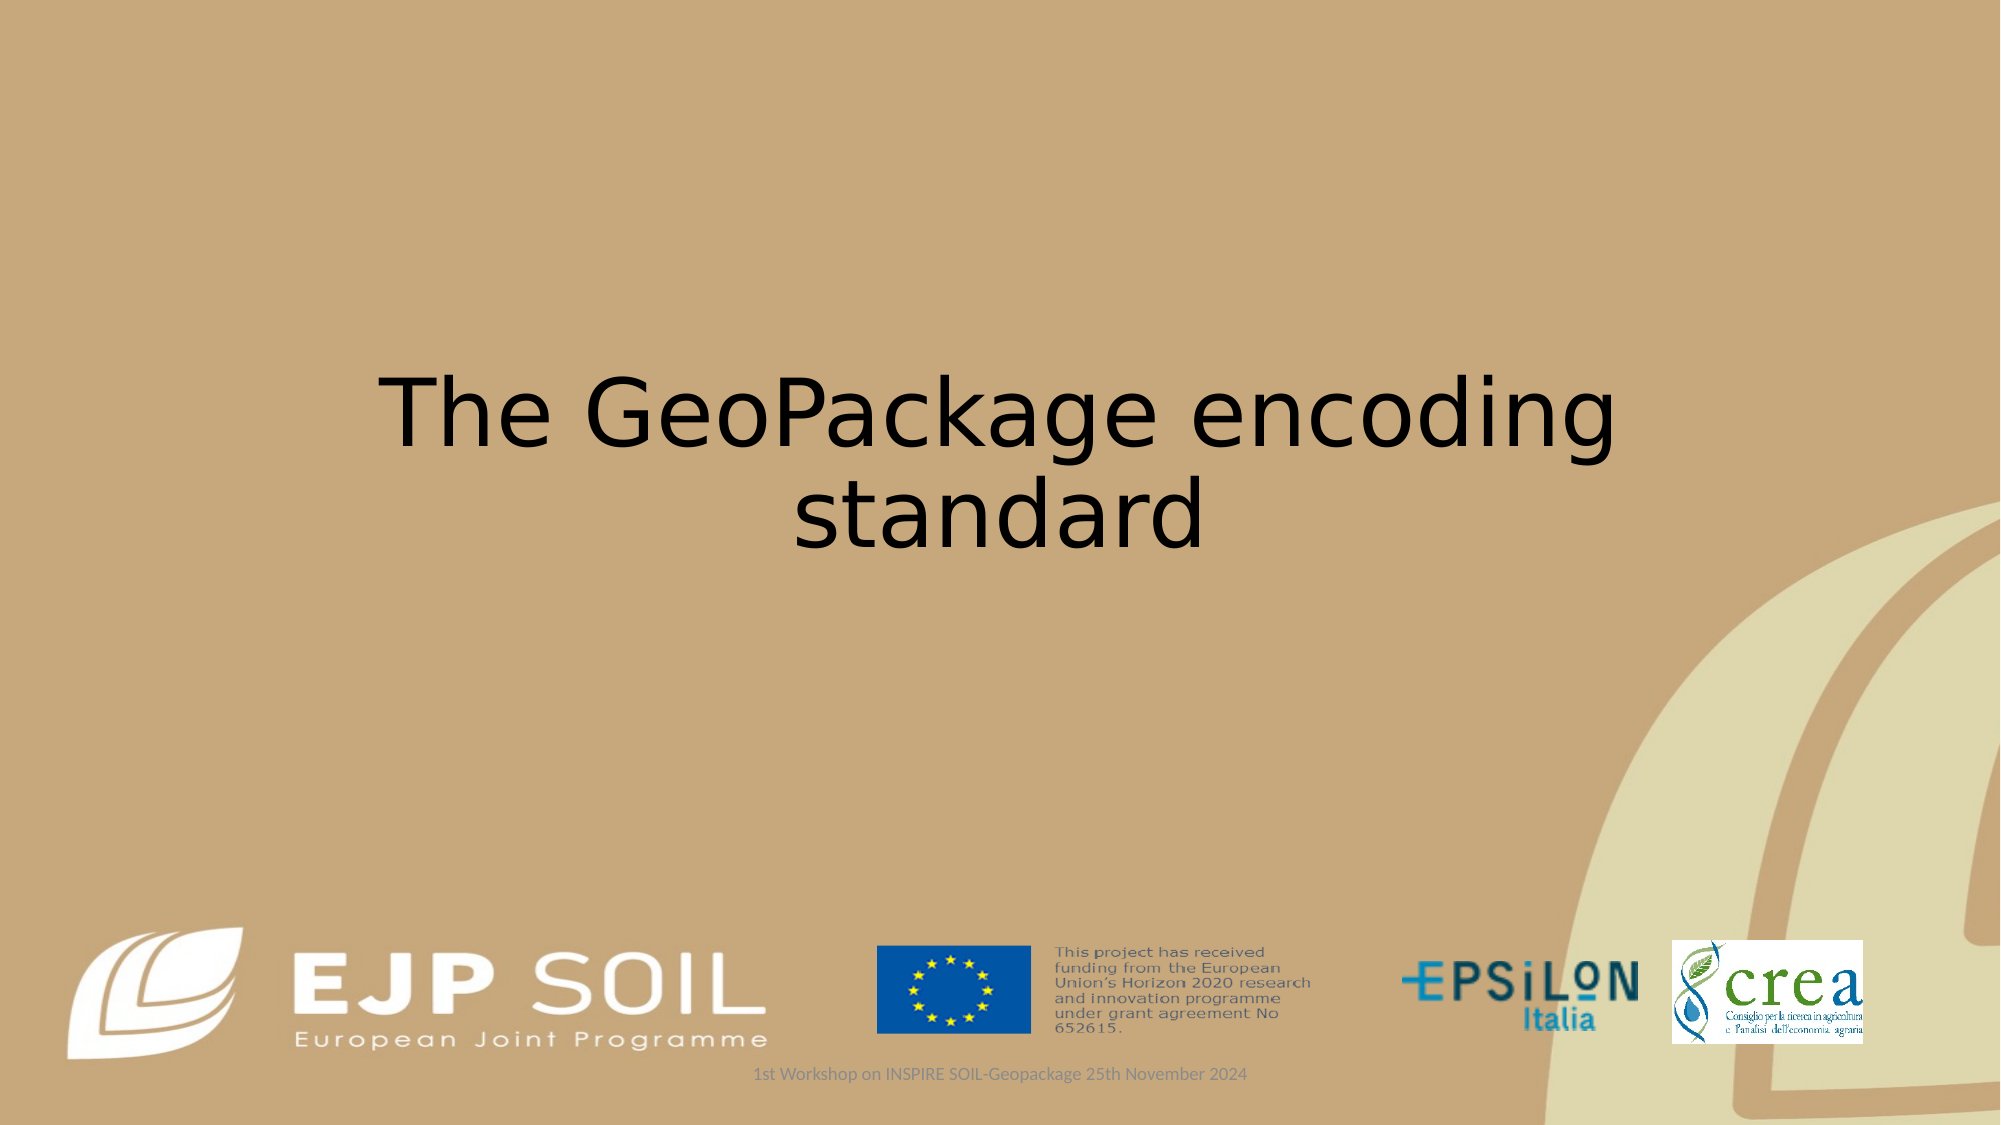

# The GeoPackage encoding standard

1st Workshop on INSPIRE SOIL-Geopackage 25th November 2024